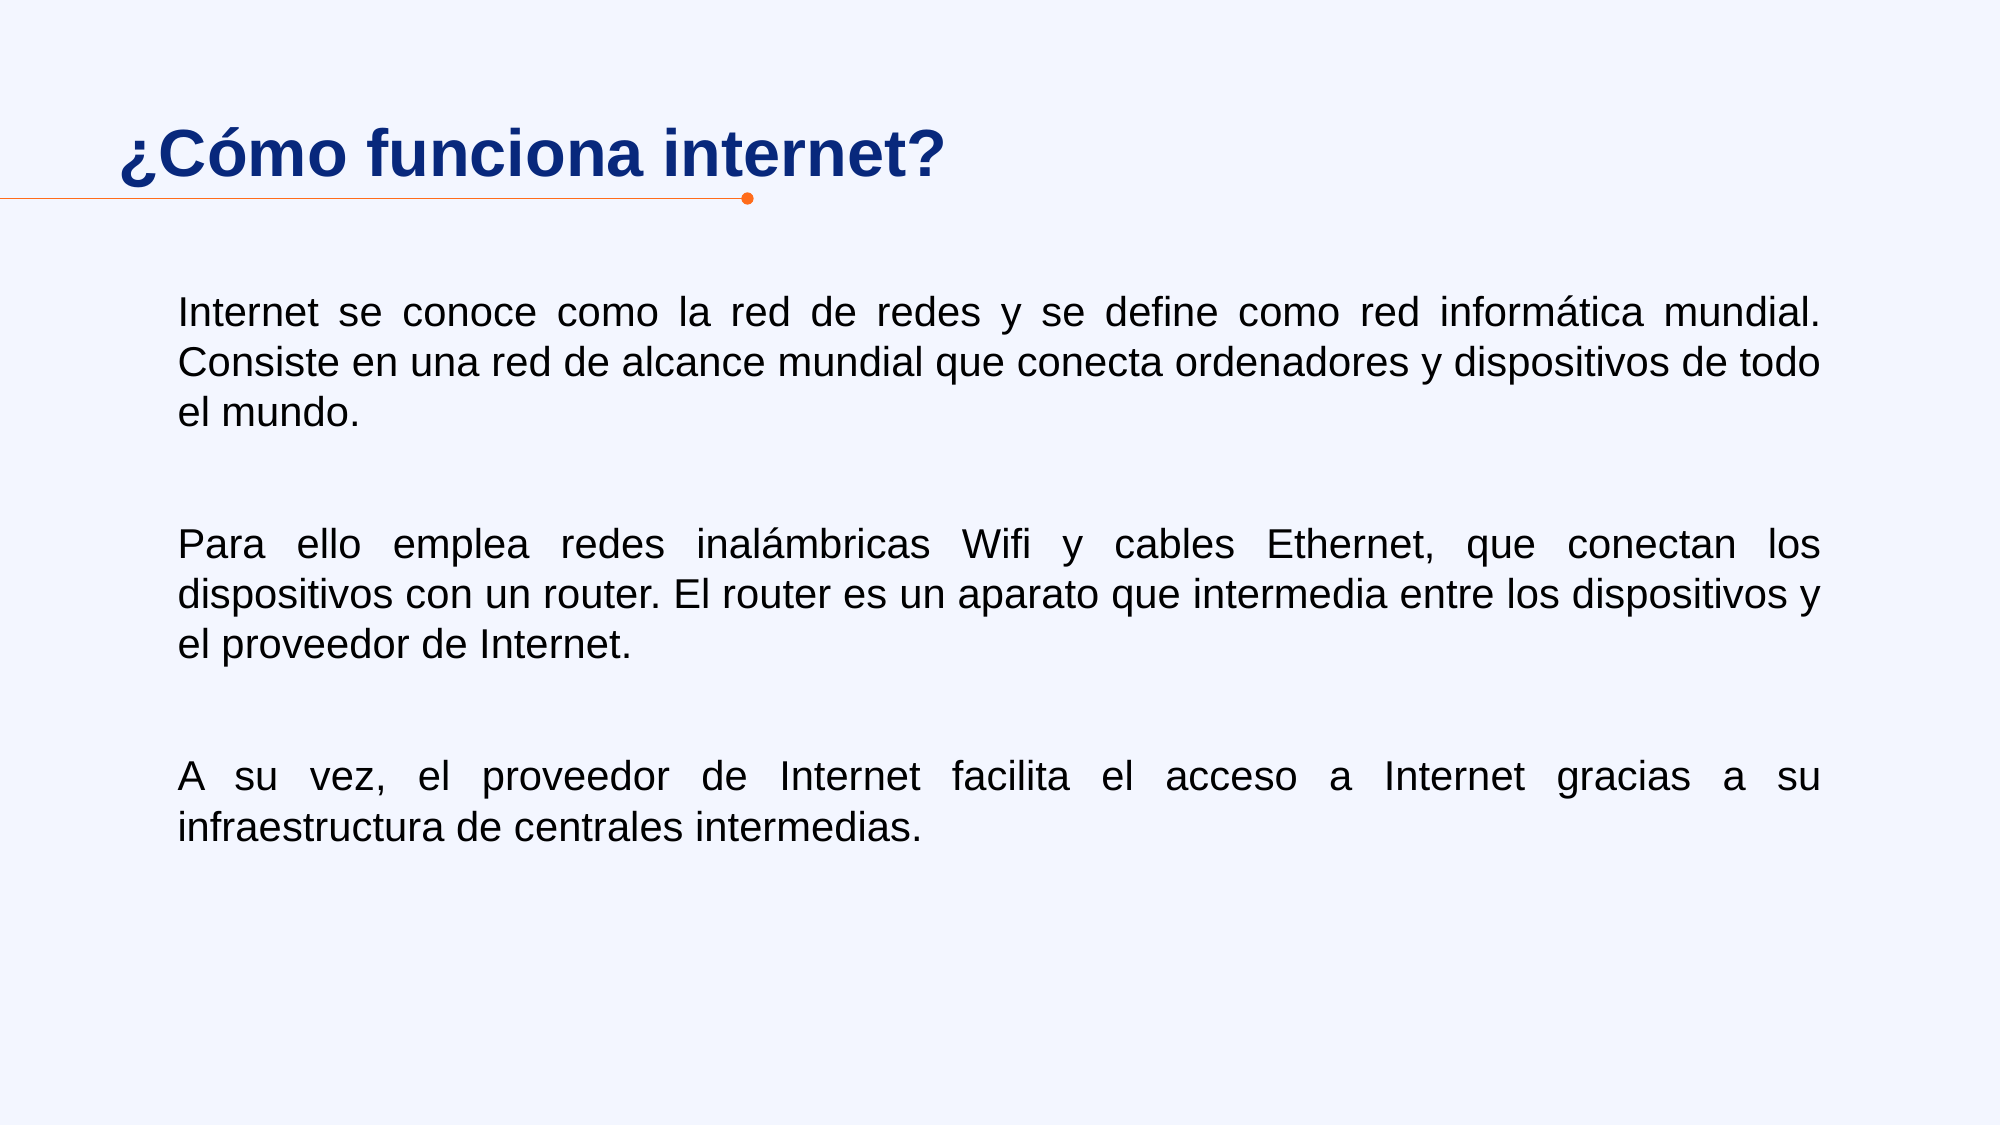

¿Cómo funciona internet?
Internet se conoce como la red de redes y se define como red informática mundial. Consiste en una red de alcance mundial que conecta ordenadores y dispositivos de todo el mundo.
Para ello emplea redes inalámbricas Wifi y cables Ethernet, que conectan los dispositivos con un router. El router es un aparato que intermedia entre los dispositivos y el proveedor de Internet.
A su vez, el proveedor de Internet facilita el acceso a Internet gracias a su infraestructura de centrales intermedias.